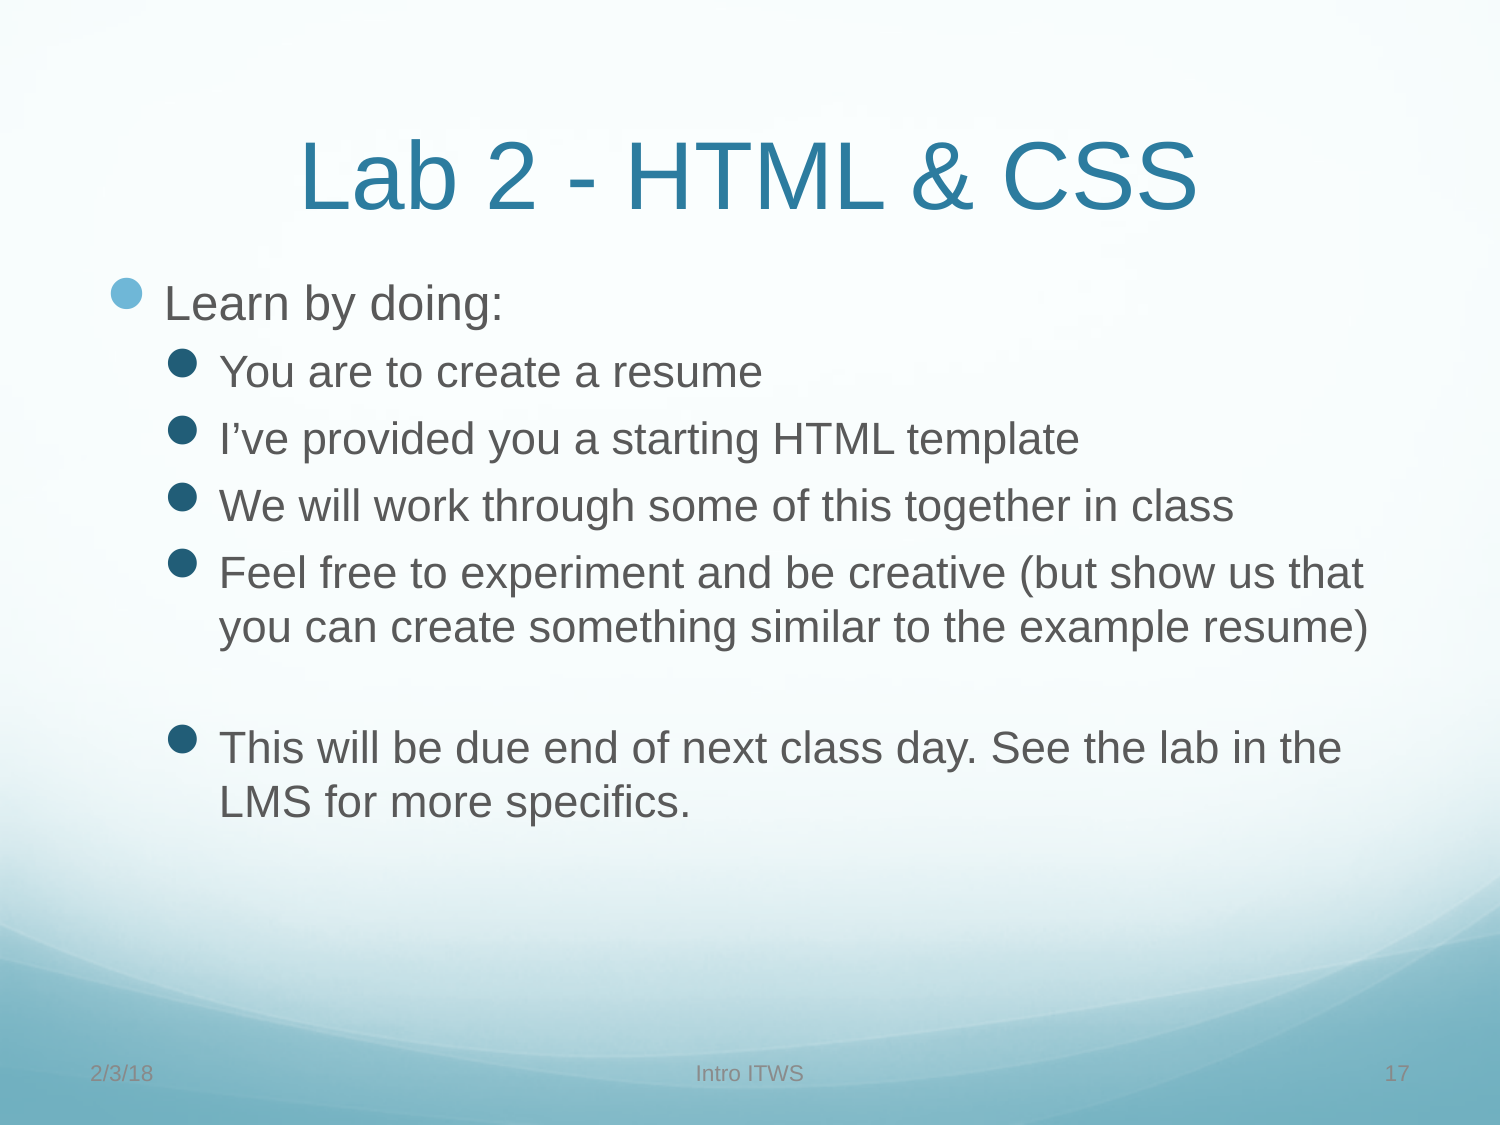

# Lab 2 - HTML & CSS
Learn by doing:
You are to create a resume
I’ve provided you a starting HTML template
We will work through some of this together in class
Feel free to experiment and be creative (but show us that you can create something similar to the example resume)
This will be due end of next class day. See the lab in the LMS for more specifics.
2/3/18
Intro ITWS
17